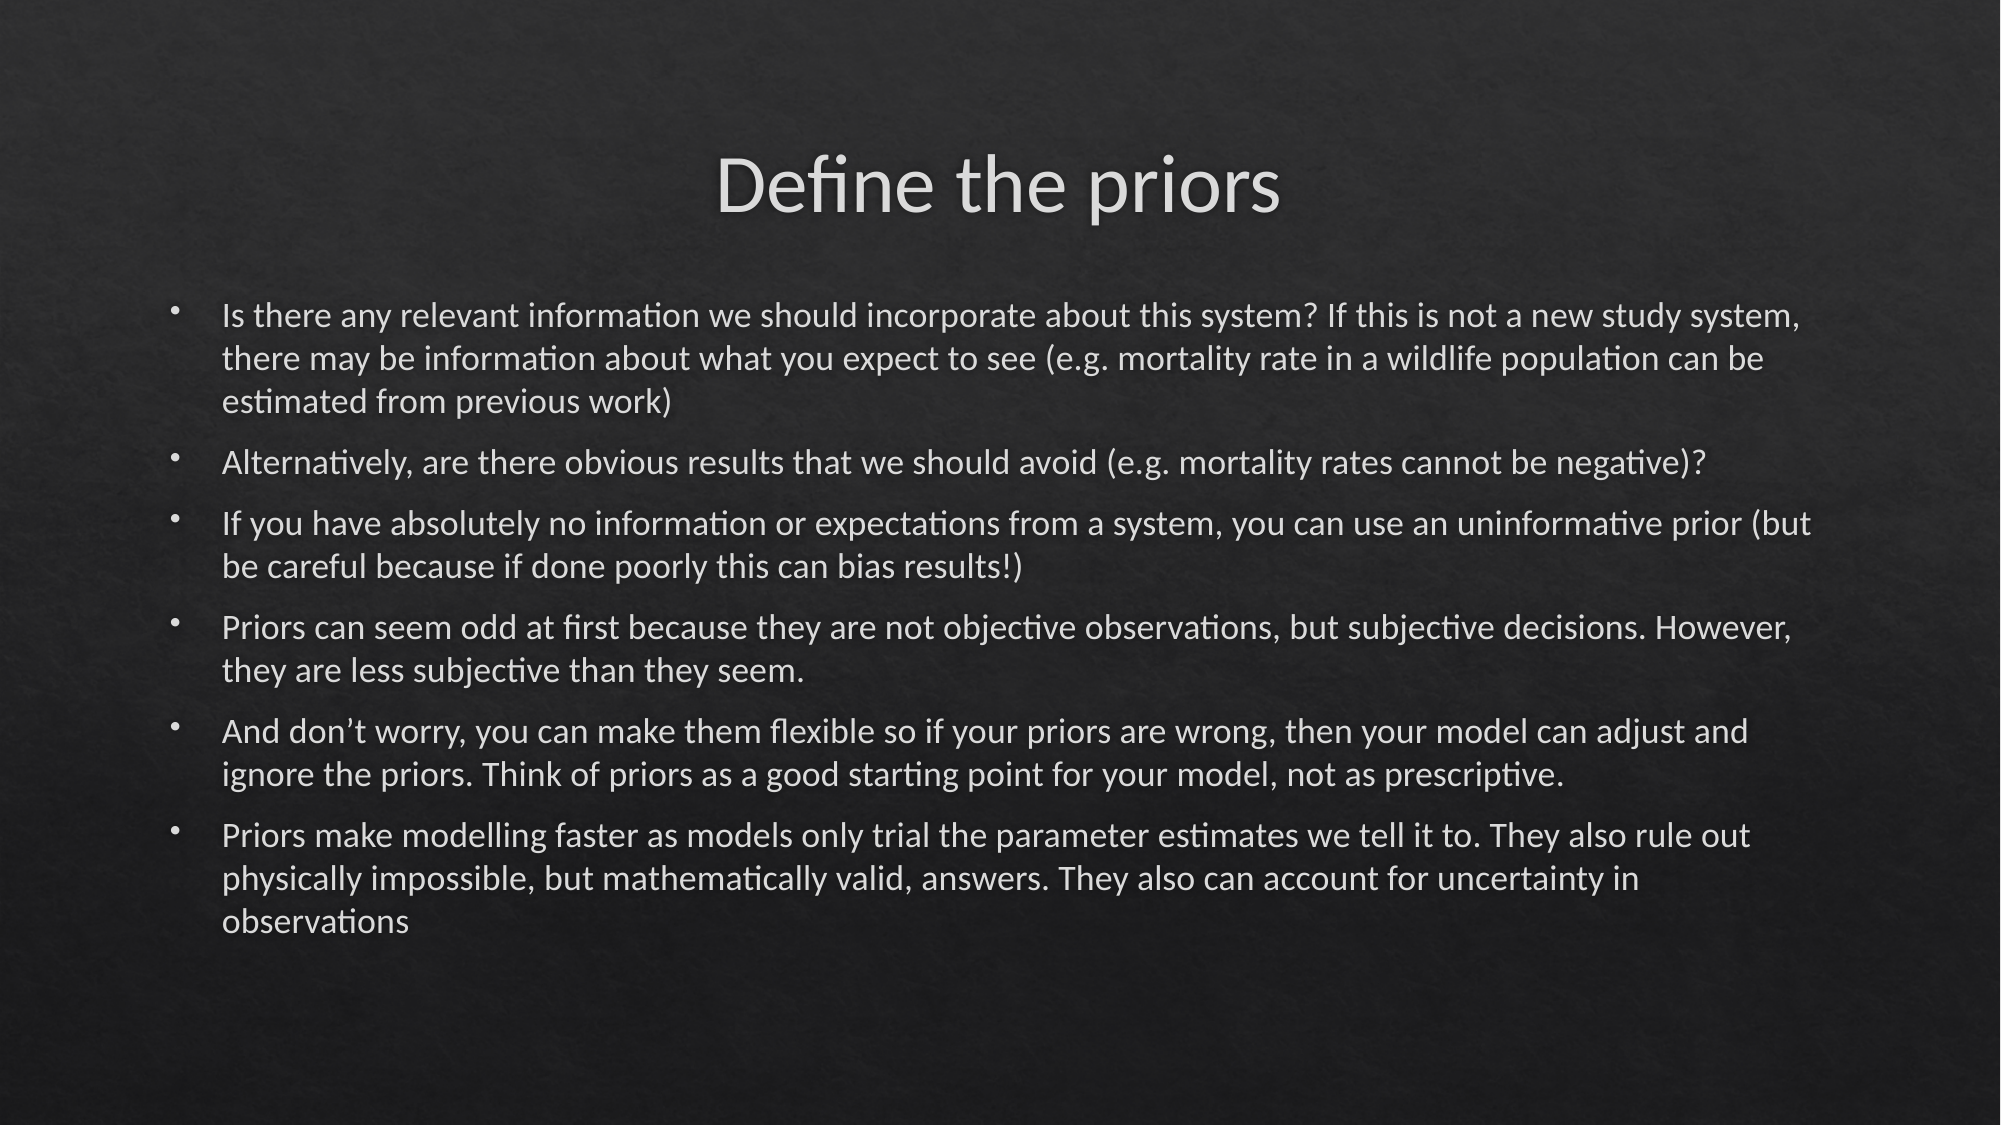

# Define the priors
Is there any relevant information we should incorporate about this system? If this is not a new study system, there may be information about what you expect to see (e.g. mortality rate in a wildlife population can be estimated from previous work)
Alternatively, are there obvious results that we should avoid (e.g. mortality rates cannot be negative)?
If you have absolutely no information or expectations from a system, you can use an uninformative prior (but be careful because if done poorly this can bias results!)
Priors can seem odd at first because they are not objective observations, but subjective decisions. However, they are less subjective than they seem.
And don’t worry, you can make them flexible so if your priors are wrong, then your model can adjust and ignore the priors. Think of priors as a good starting point for your model, not as prescriptive.
Priors make modelling faster as models only trial the parameter estimates we tell it to. They also rule out physically impossible, but mathematically valid, answers. They also can account for uncertainty in observations